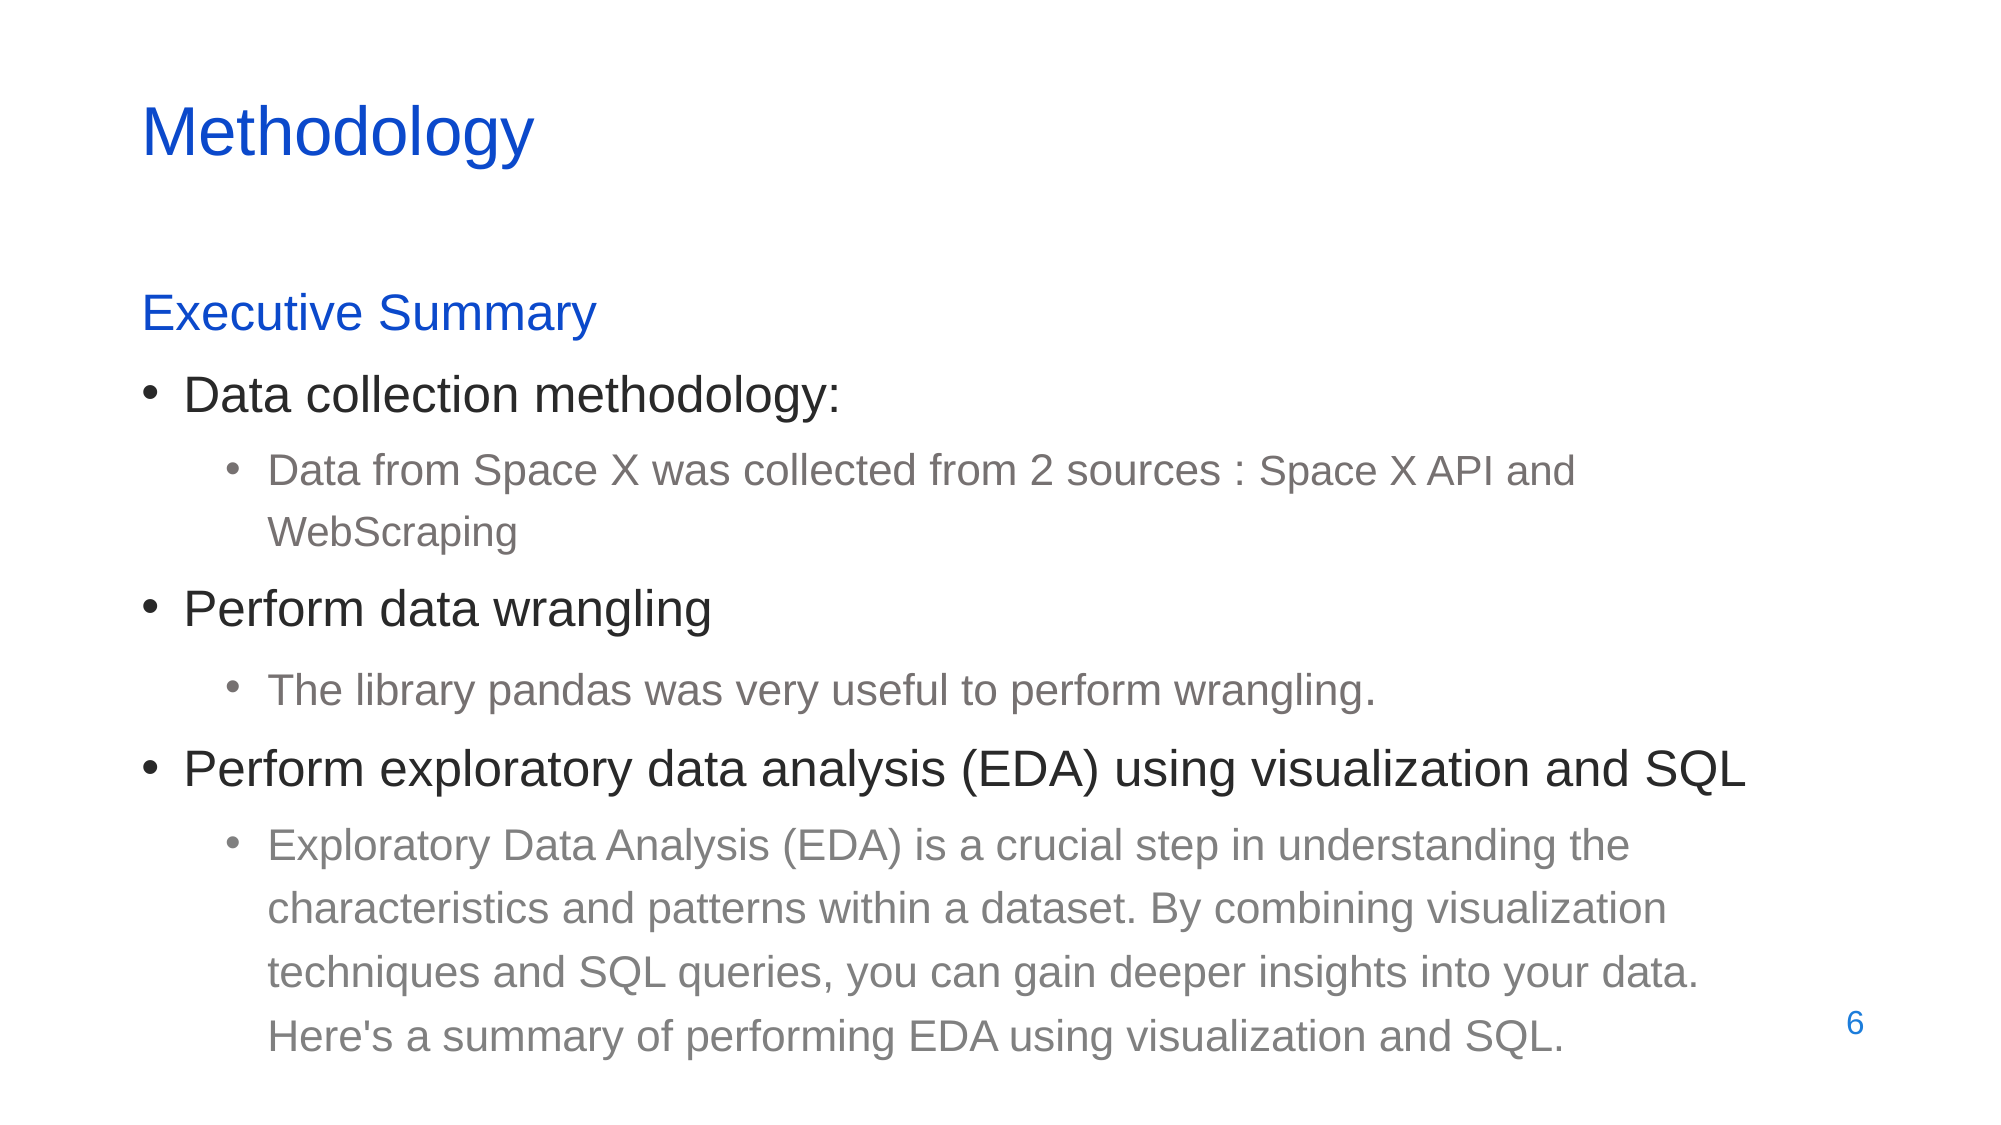

Methodology
Executive Summary
Data collection methodology:
Data from Space X was collected from 2 sources : Space X API and WebScraping
Perform data wrangling
The library pandas was very useful to perform wrangling.
Perform exploratory data analysis (EDA) using visualization and SQL
Exploratory Data Analysis (EDA) is a crucial step in understanding the characteristics and patterns within a dataset. By combining visualization techniques and SQL queries, you can gain deeper insights into your data. Here's a summary of performing EDA using visualization and SQL.

6